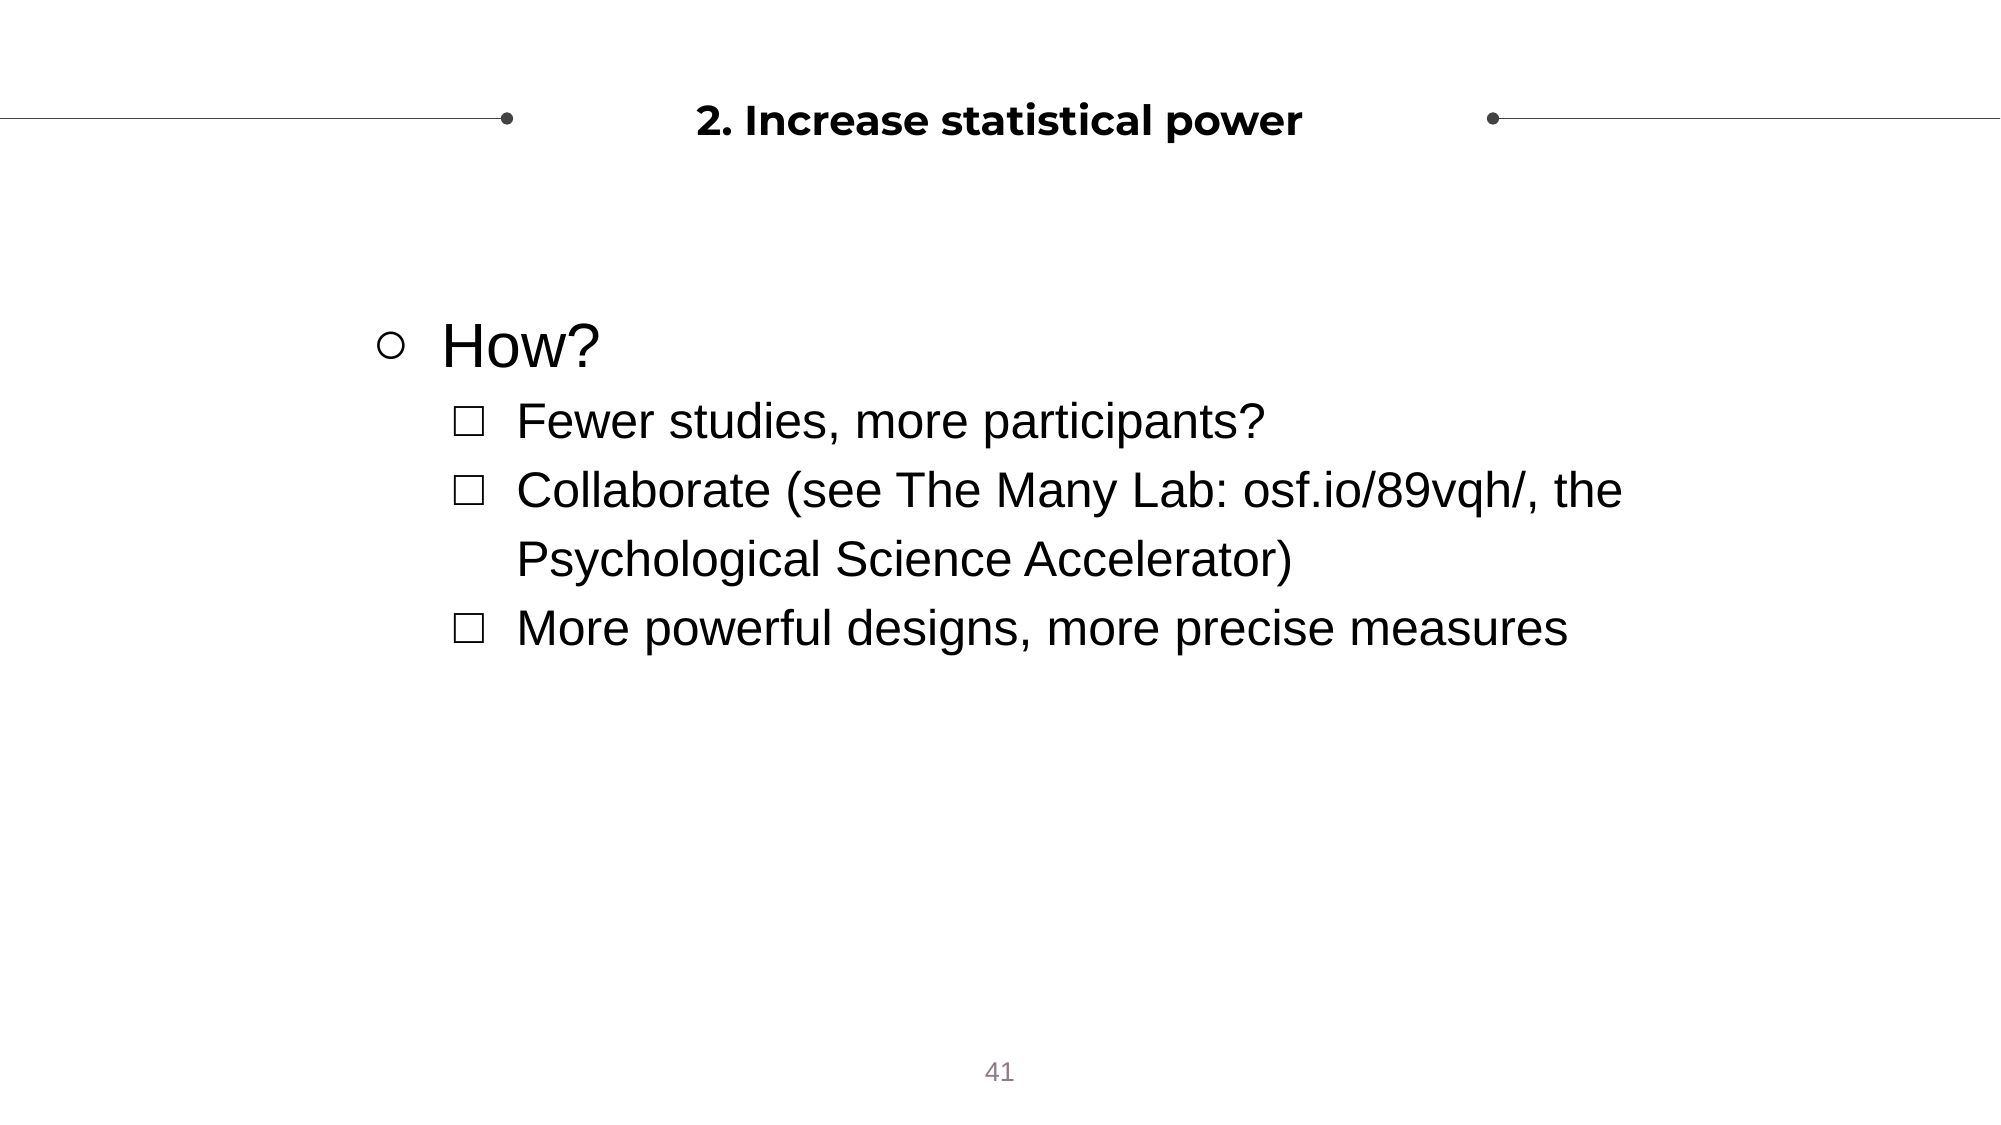

# 2. Increase statistical power

How?
Fewer studies, more participants?
Collaborate (see The Many Lab: osf.io/89vqh/, the Psychological Science Accelerator)
More powerful designs, more precise measures
41